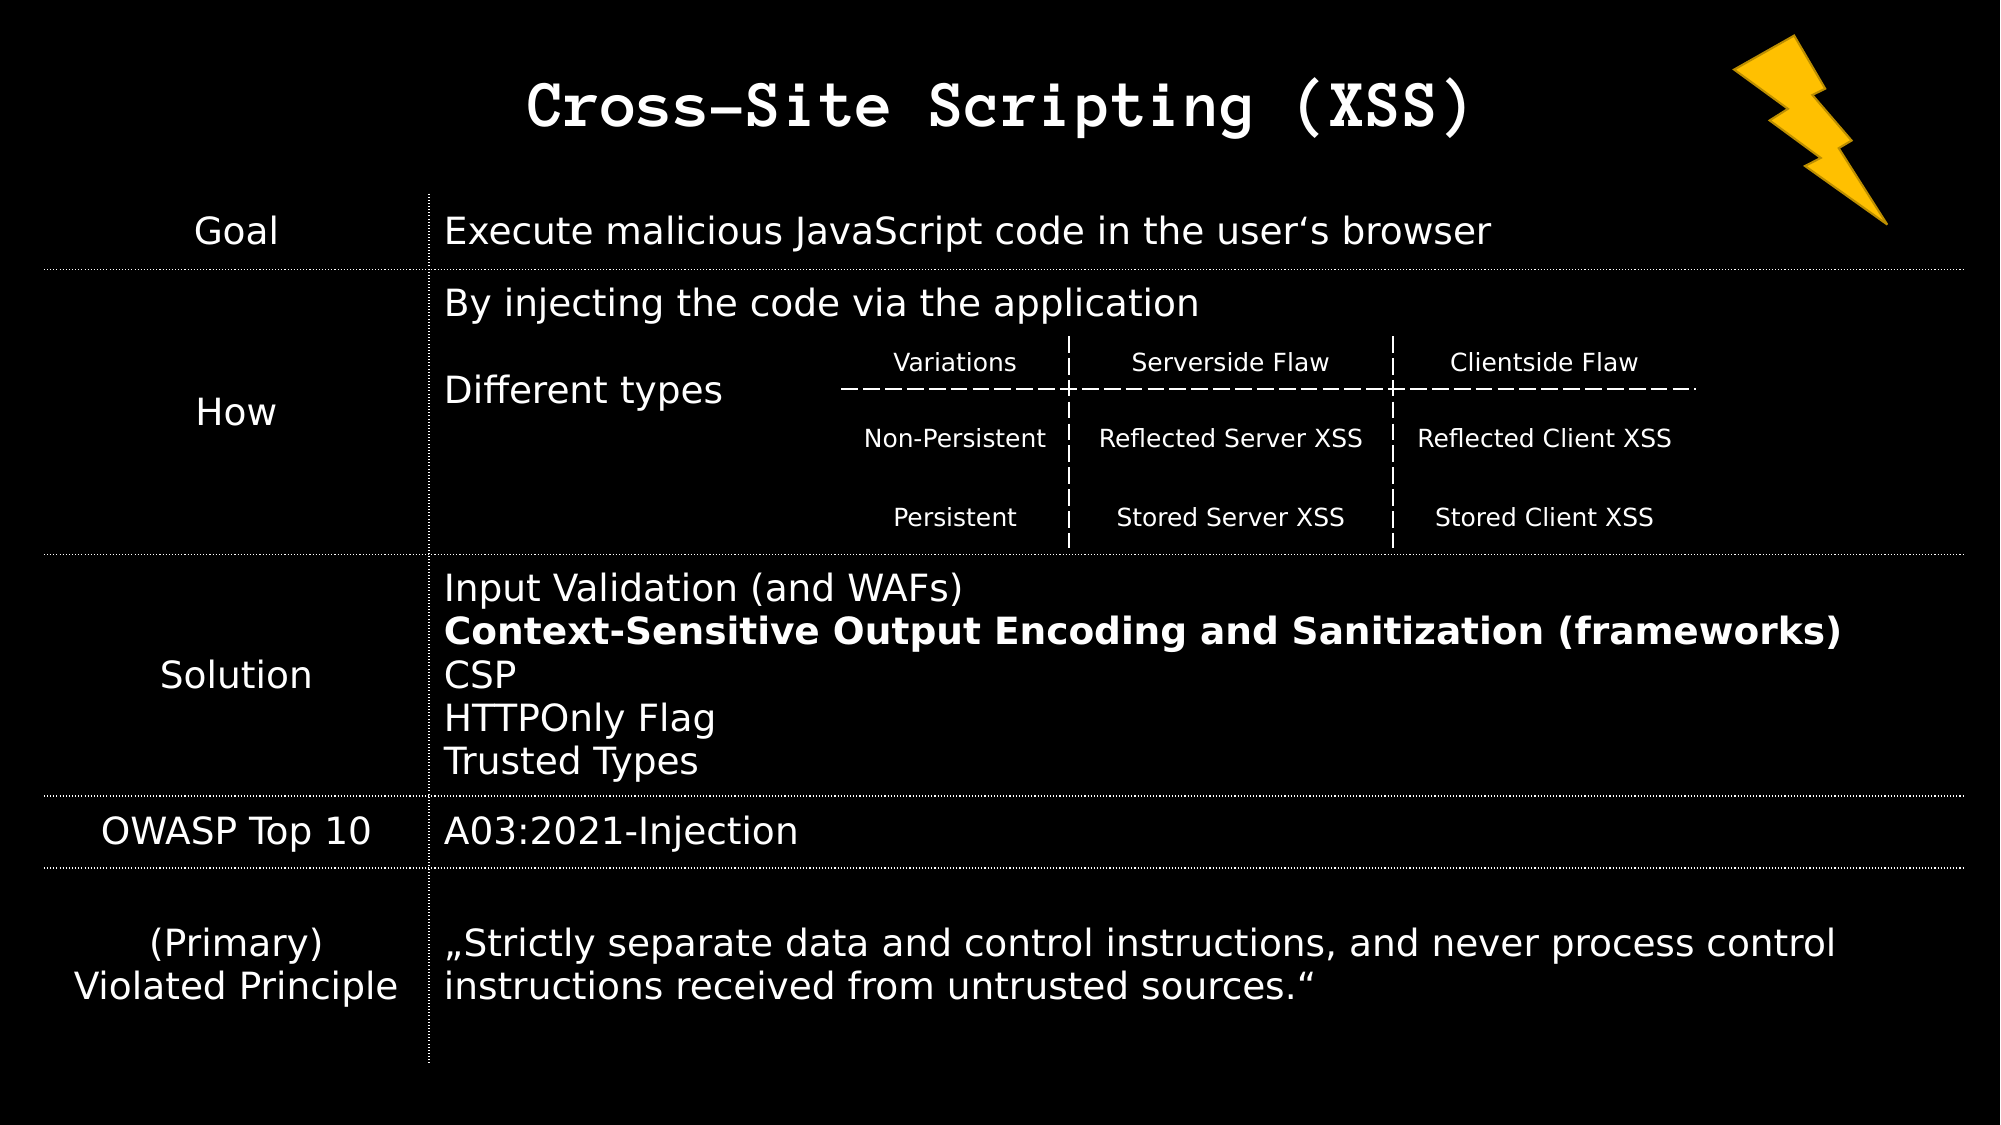

| Cross-Site Scripting (XSS) | SQL Injection |
| --- | --- |
| Goal | Execute malicious JavaScript code in the user‘s browser |
| How | By injecting the code via the application Different types |
| Solution | Input Validation (and WAFs) Context-Sensitive Output Encoding and Sanitization (frameworks) CSP HTTPOnly Flag Trusted Types |
| OWASP Top 10 | A03:2021-Injection |
| (Primary) Violated Principle | „Strictly separate data and control instructions, and never process control instructions received from untrusted sources.“ |
|  |
| --- |
| Variations | Serverside Flaw | Clientside Flaw |
| --- | --- | --- |
| Non-Persistent | Reflected Server XSS | Reflected Client XSS |
| Persistent | Stored Server XSS | Stored Client XSS |